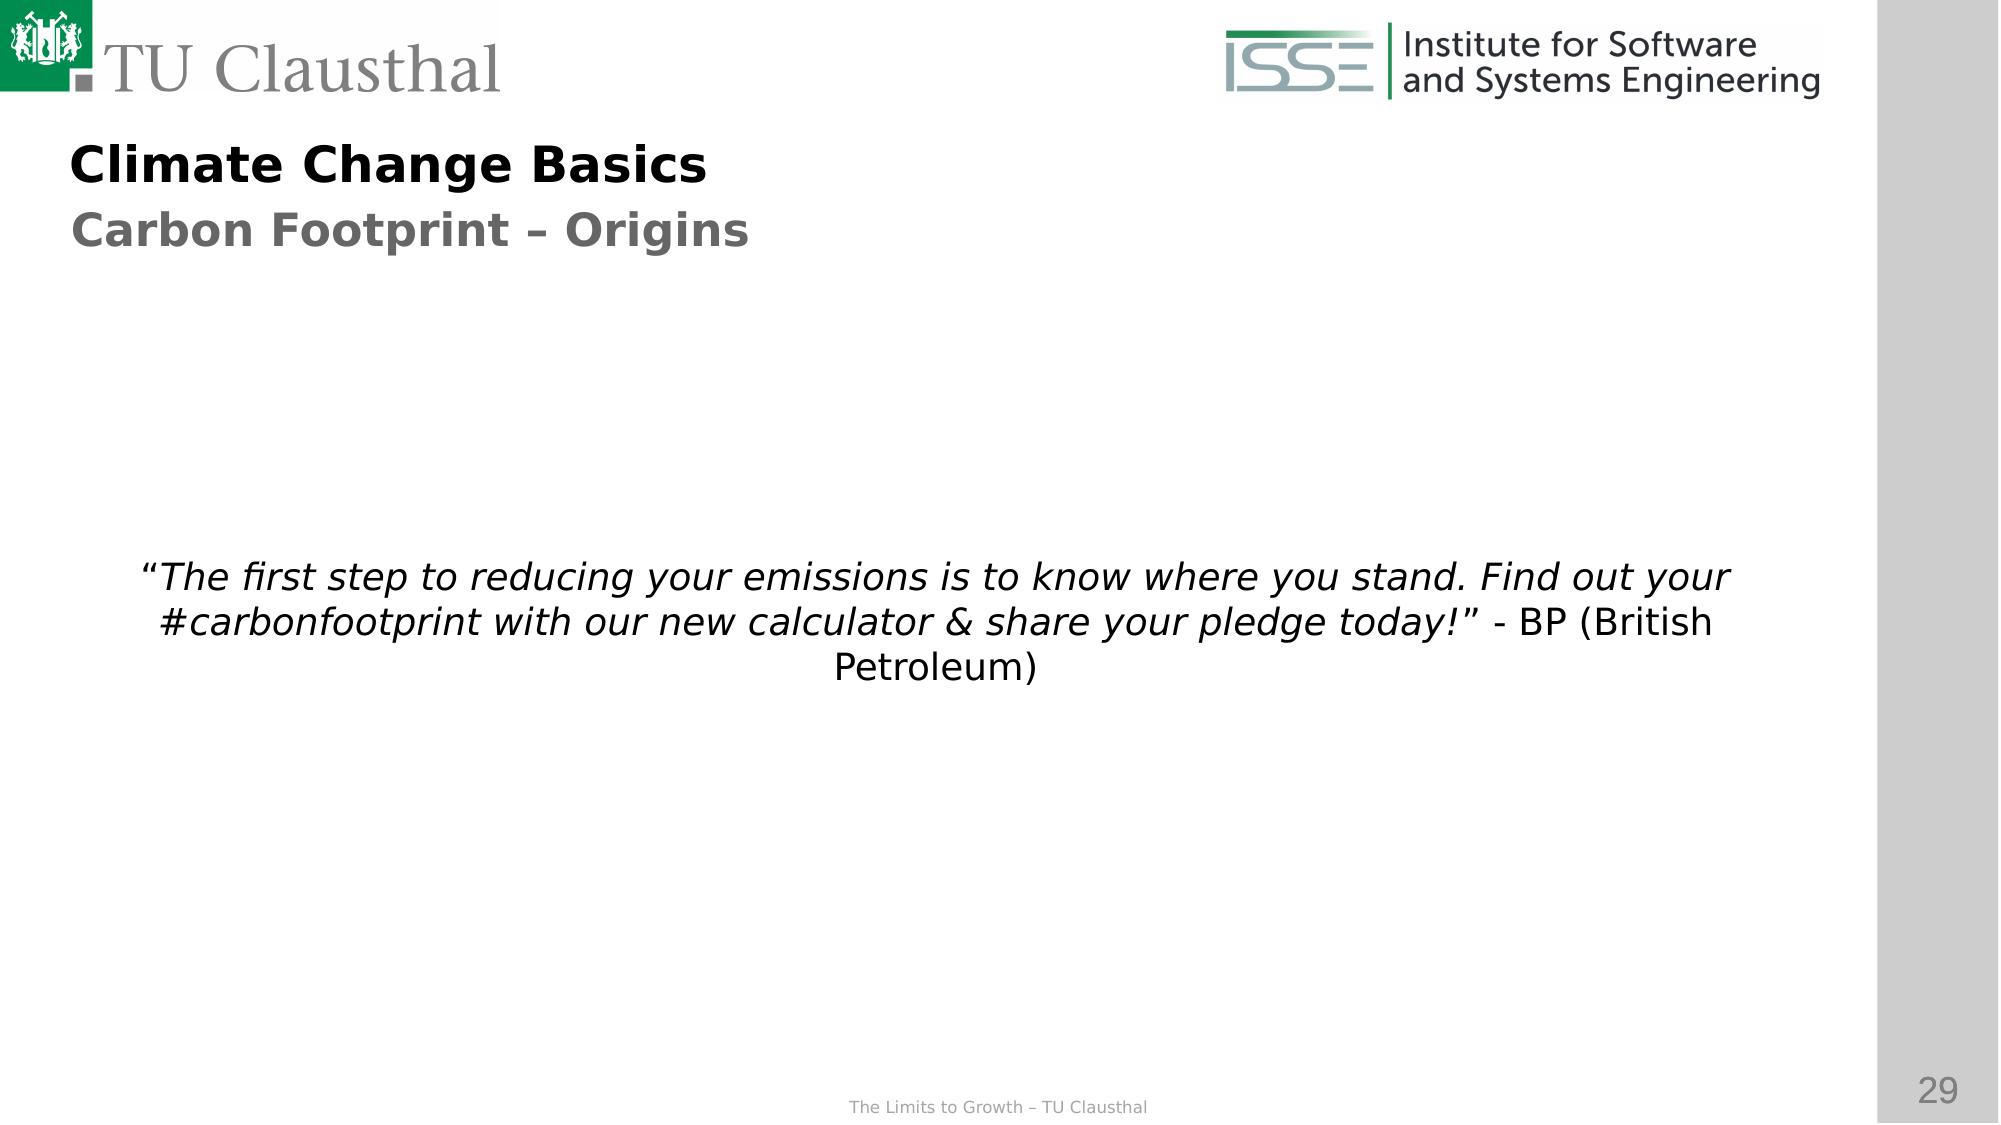

Climate Change Basics
Carbon Footprint – Origins
“The first step to reducing your emissions is to know where you stand. Find out your #carbonfootprint with our new calculator & share your pledge today!” - BP (British Petroleum)